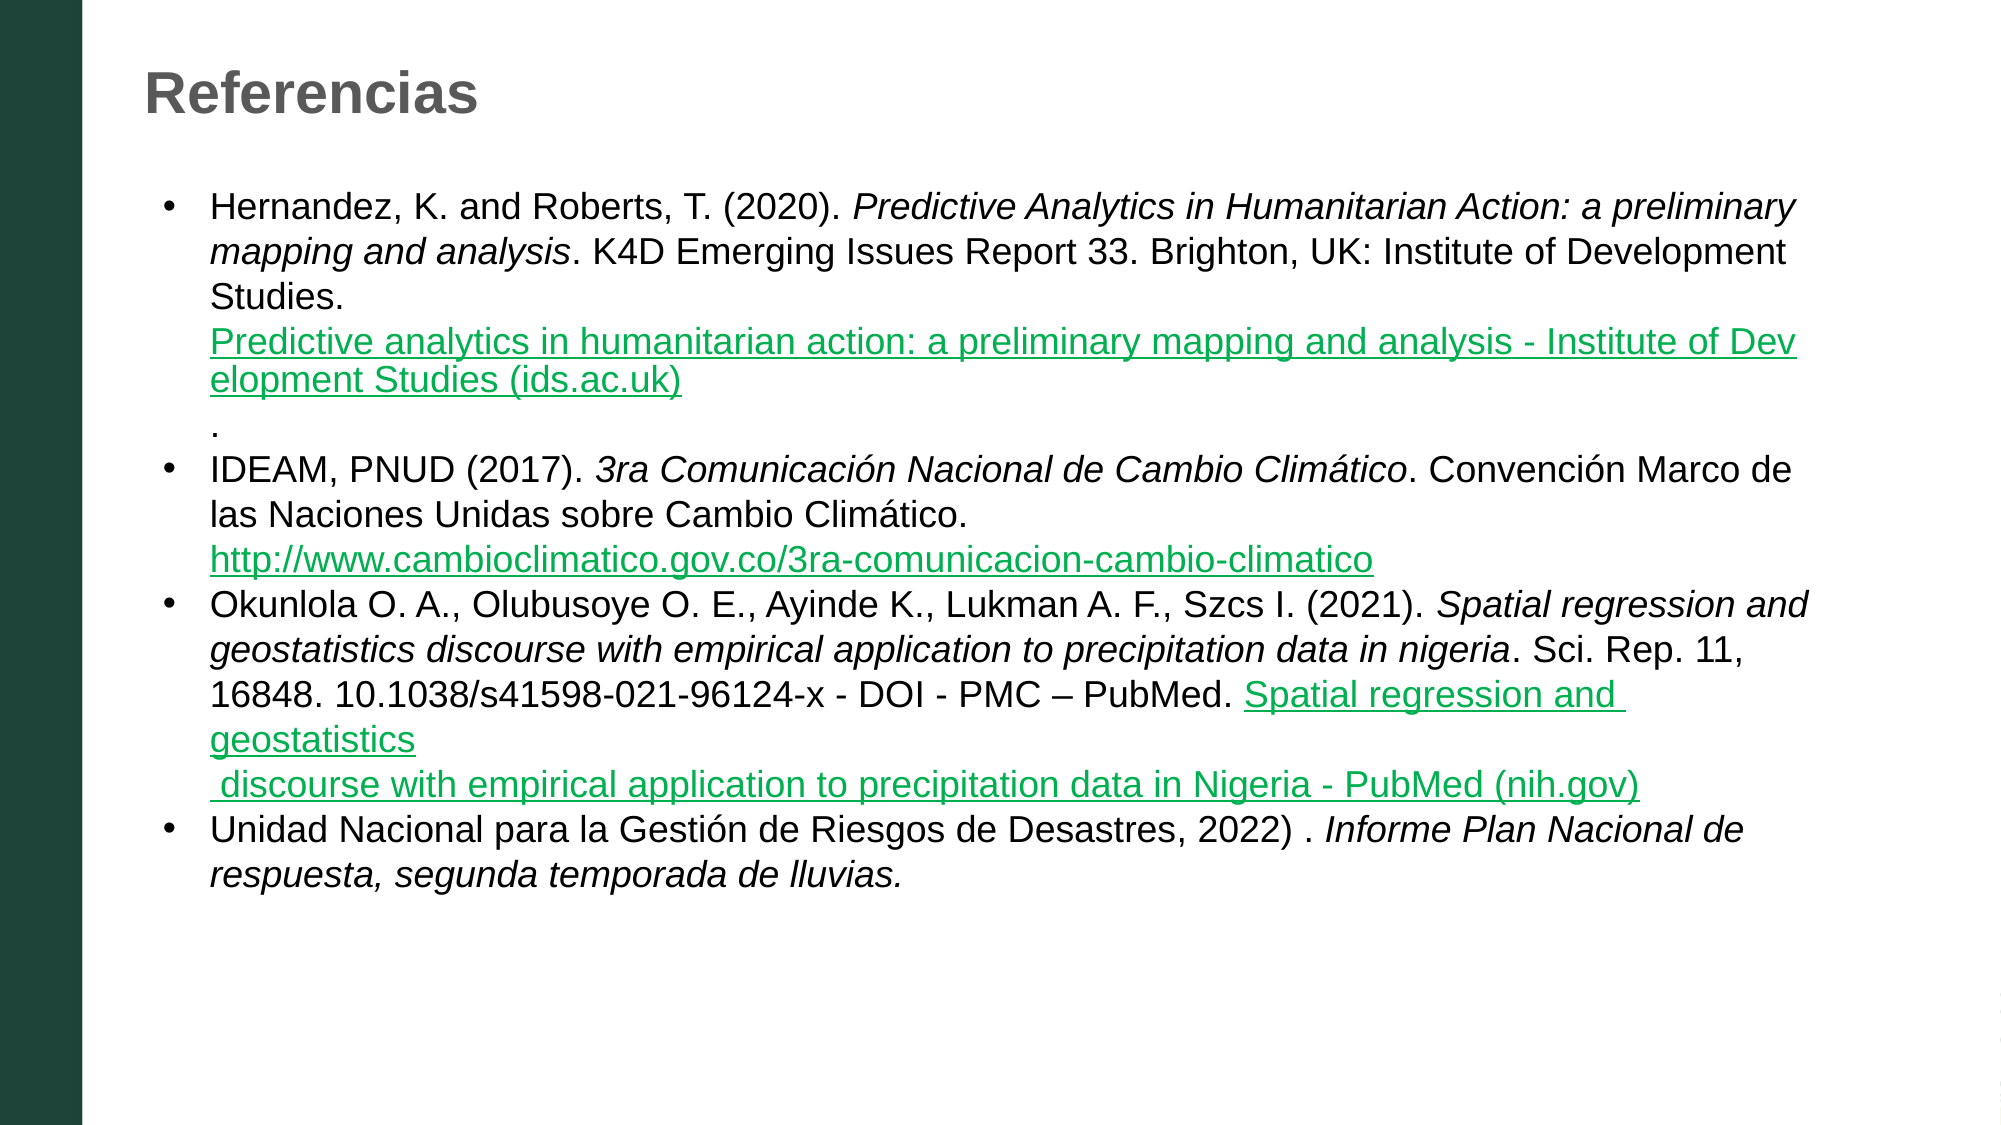

# Referencias
Hernandez, K. and Roberts, T. (2020). Predictive Analytics in Humanitarian Action: a preliminary mapping and analysis. K4D Emerging Issues Report 33. Brighton, UK: Institute of Development Studies. Predictive analytics in humanitarian action: a preliminary mapping and analysis - Institute of Development Studies (ids.ac.uk).
IDEAM, PNUD (2017). 3ra Comunicación Nacional de Cambio Climático. Convención Marco de las Naciones Unidas sobre Cambio Climático. http://www.cambioclimatico.gov.co/3ra-comunicacion-cambio-climatico
Okunlola O. A., Olubusoye O. E., Ayinde K., Lukman A. F., Szcs I. (2021). Spatial regression and geostatistics discourse with empirical application to precipitation data in nigeria. Sci. Rep. 11, 16848. 10.1038/s41598-021-96124-x - DOI - PMC – PubMed. Spatial regression and geostatistics discourse with empirical application to precipitation data in Nigeria - PubMed (nih.gov)
Unidad Nacional para la Gestión de Riesgos de Desastres, 2022) . Informe Plan Nacional de respuesta, segunda temporada de lluvias.